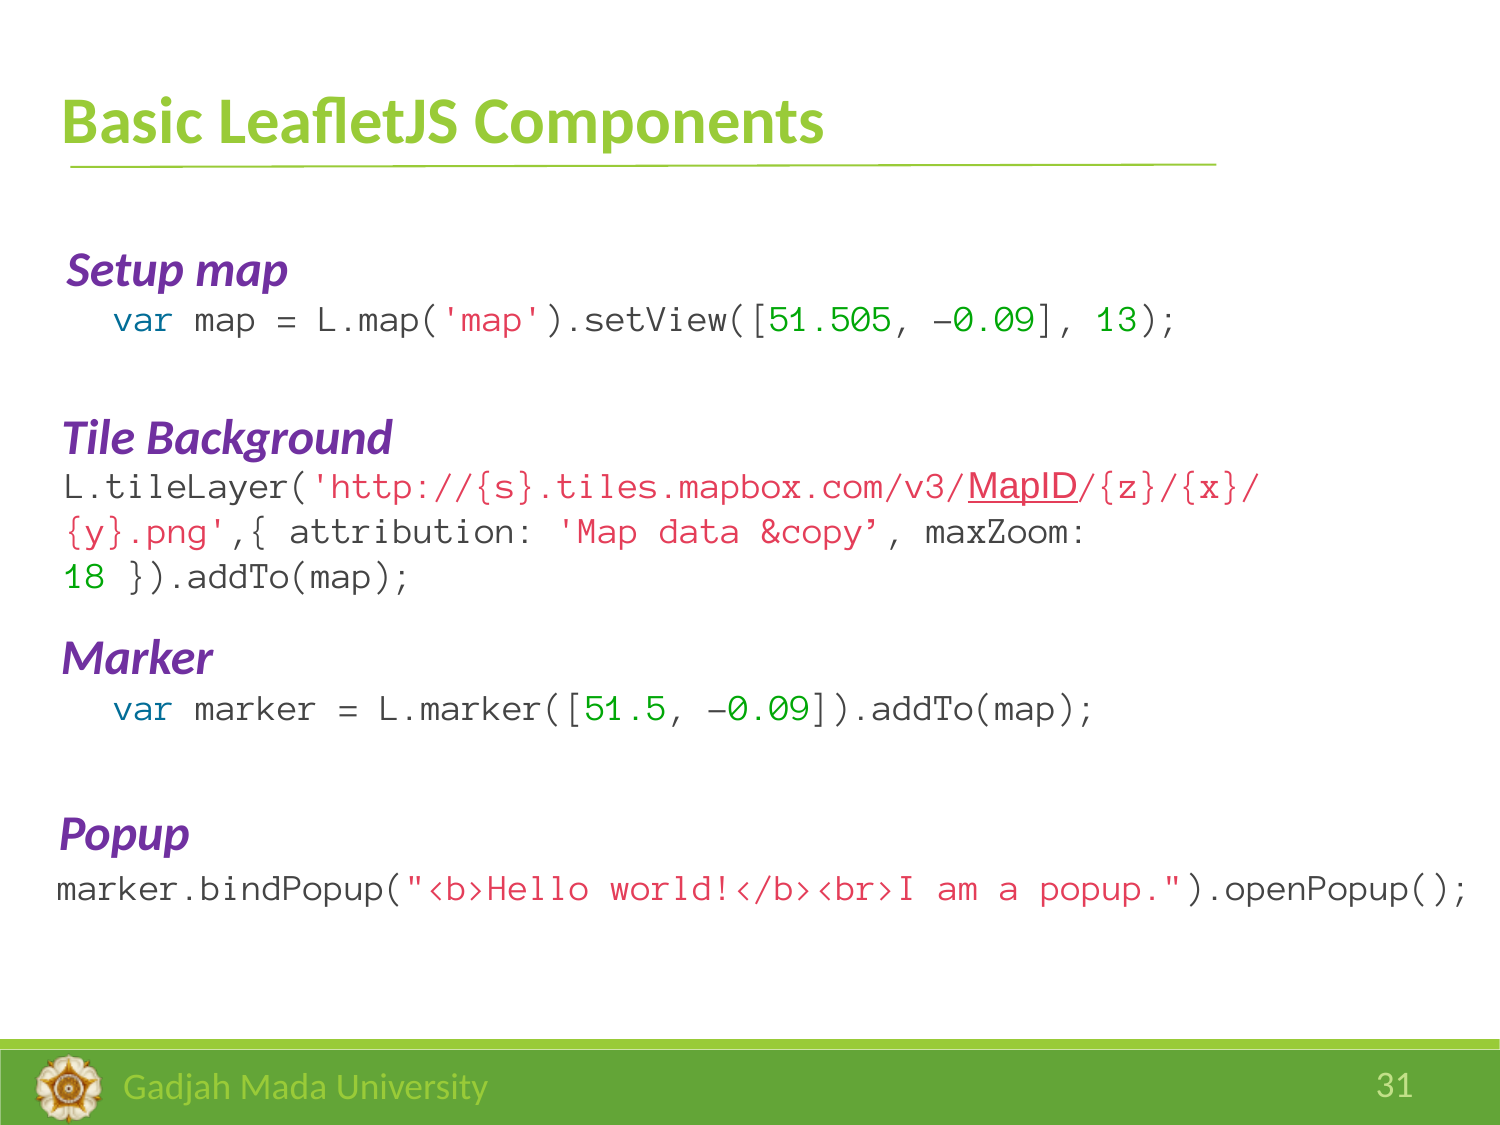

Basic LeafletJS Components
Setup map
var map = L.map('map').setView([51.505, -0.09], 13);
Tile Background
L.tileLayer('http://{s}.tiles.mapbox.com/v3/MapID/{z}/{x}/{y}.png',{ attribution: 'Map data &copy’, maxZoom: 18 }).addTo(map);
Marker
var marker = L.marker([51.5, -0.09]).addTo(map);
Popup
marker.bindPopup("<b>Hello world!</b><br>I am a popup.").openPopup();